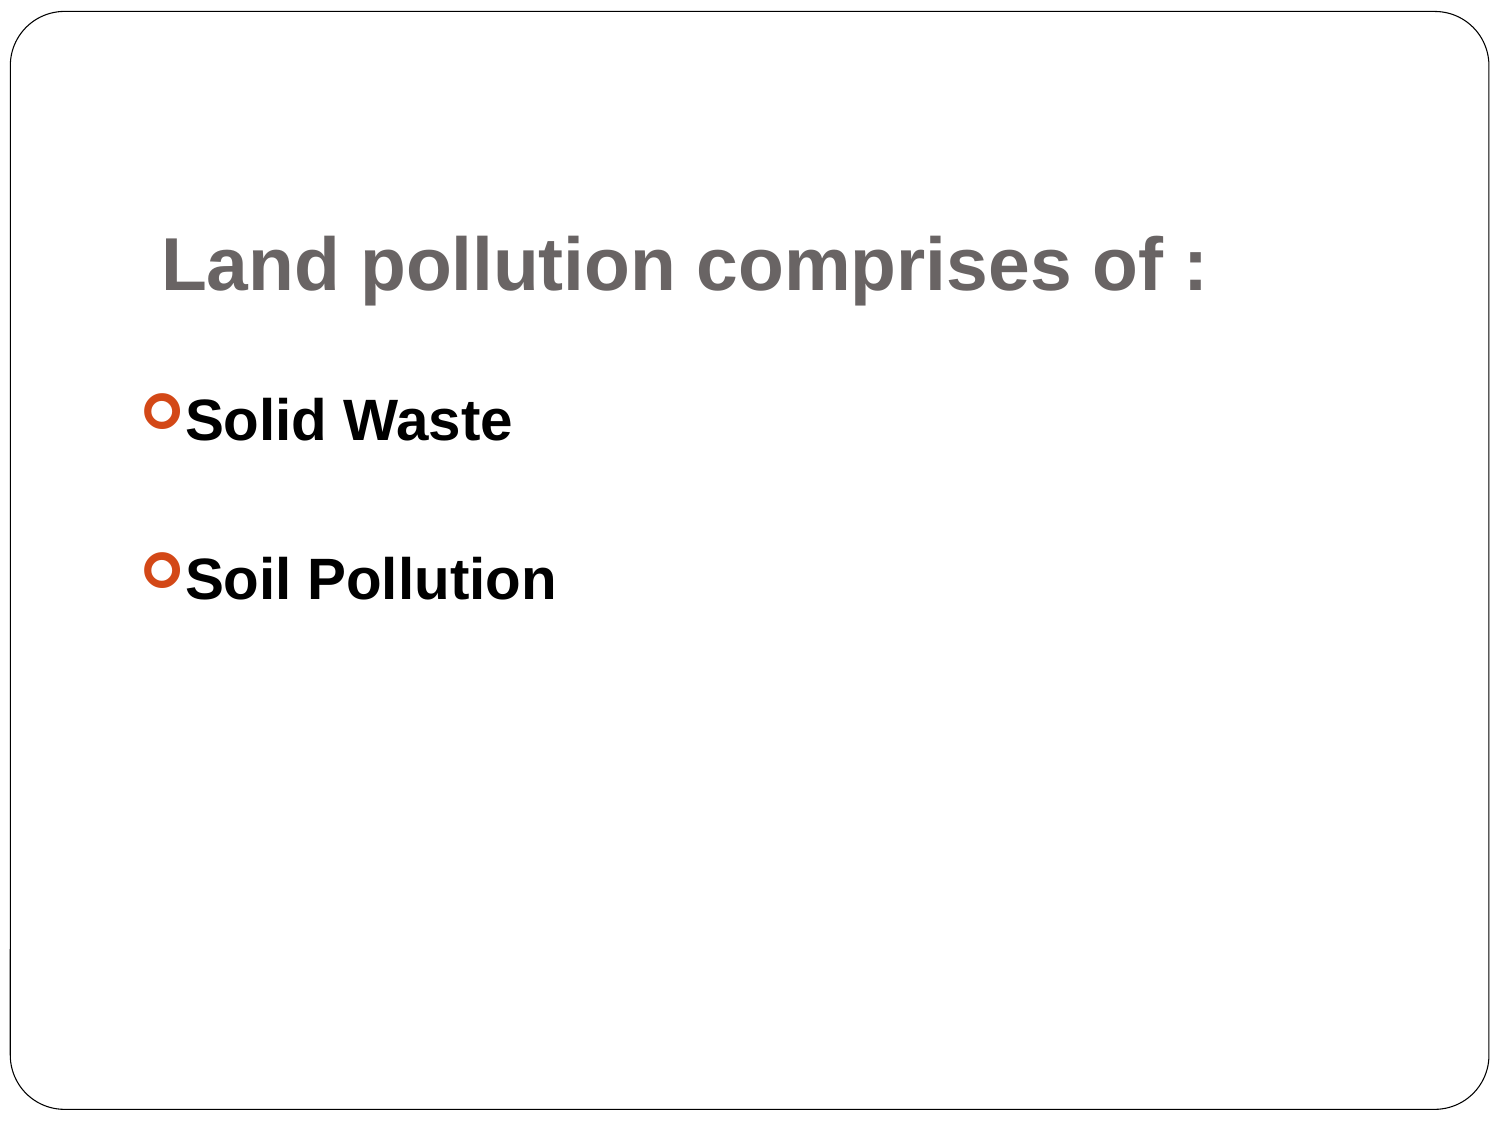

# Land pollution comprises of :
Solid Waste

Soil Pollution